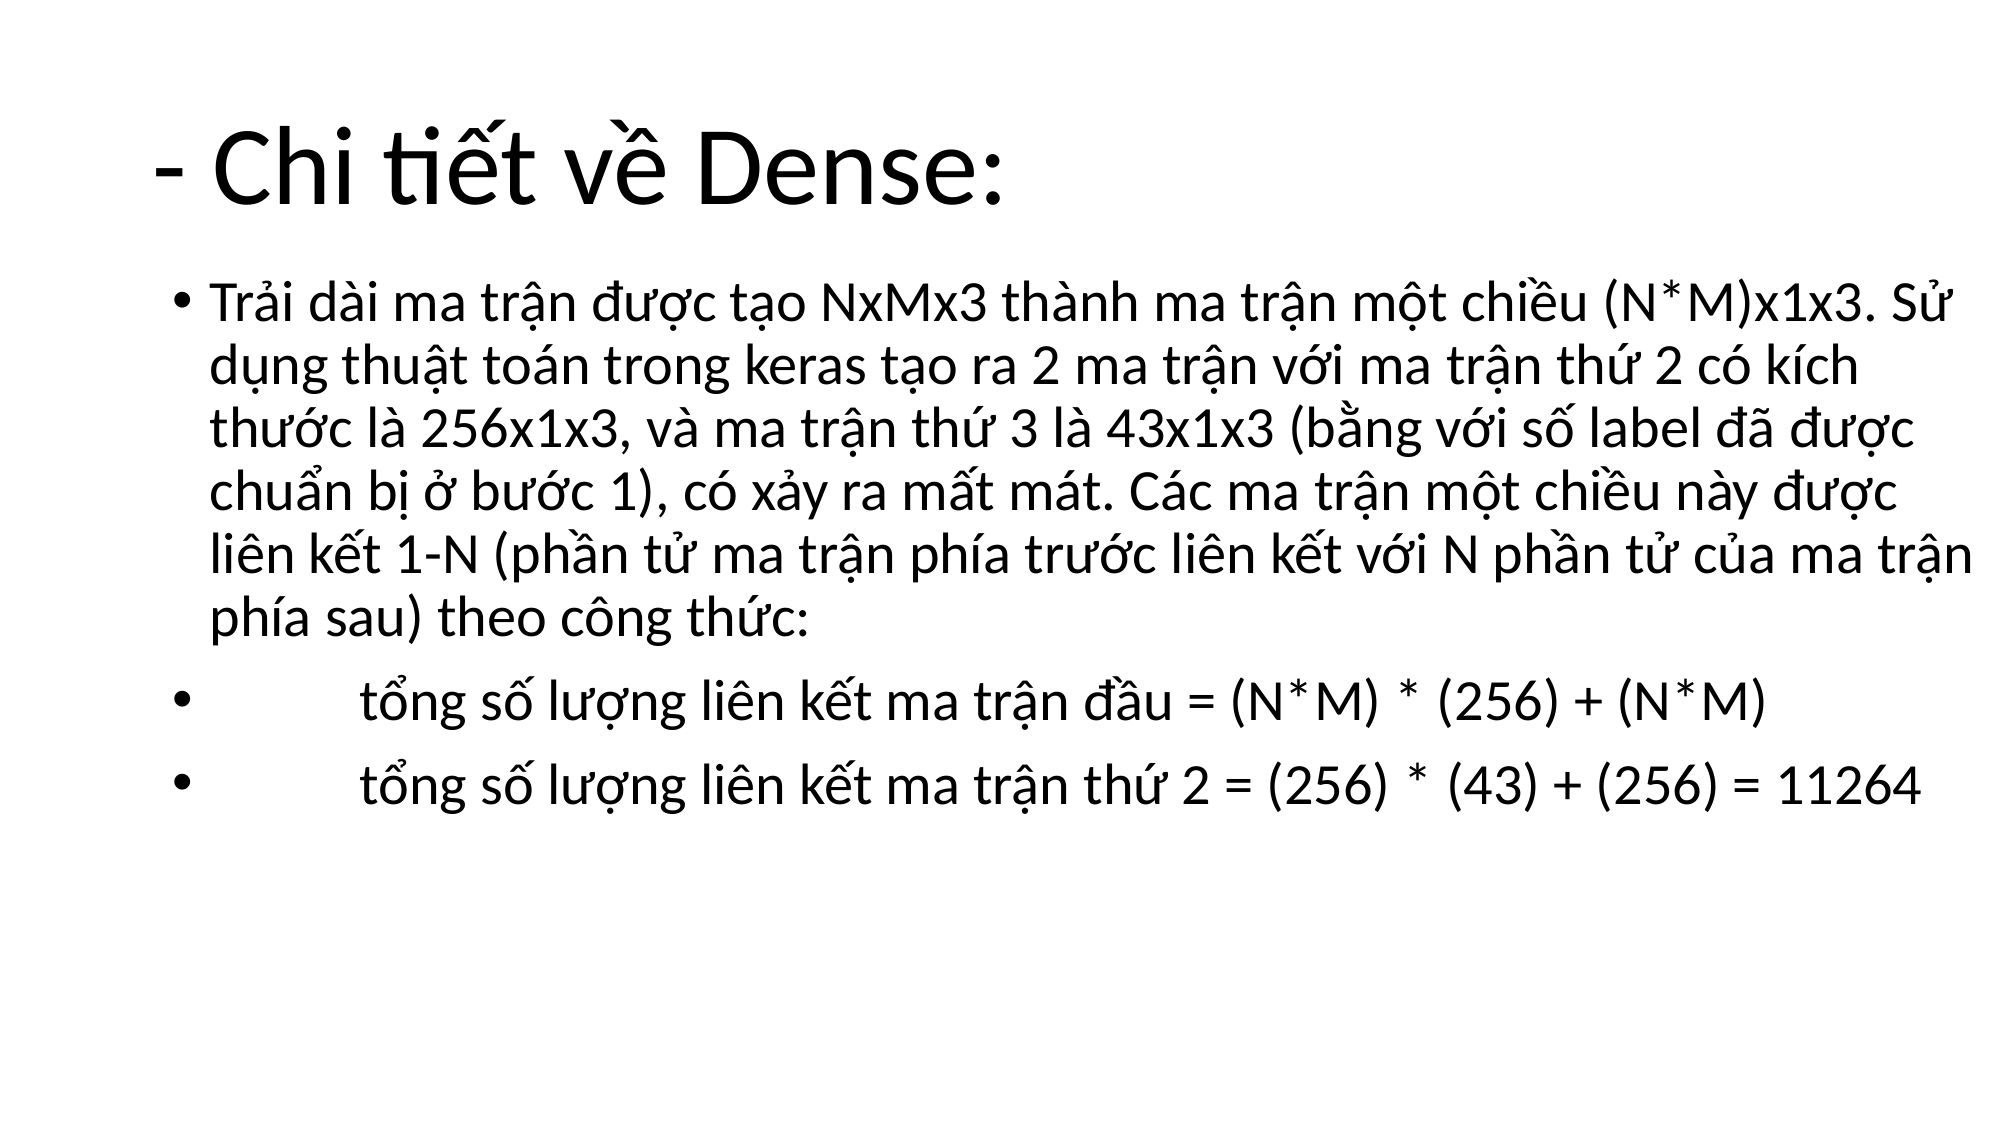

# - Chi tiết về Dense:
Trải dài ma trận được tạo NxMx3 thành ma trận một chiều (N*M)x1x3. Sử dụng thuật toán trong keras tạo ra 2 ma trận với ma trận thứ 2 có kích thước là 256x1x3, và ma trận thứ 3 là 43x1x3 (bằng với số label đã được chuẩn bị ở bước 1), có xảy ra mất mát. Các ma trận một chiều này được liên kết 1-N (phần tử ma trận phía trước liên kết với N phần tử của ma trận phía sau) theo công thức:
	tổng số lượng liên kết ma trận đầu = (N*M) * (256) + (N*M)
	tổng số lượng liên kết ma trận thứ 2 = (256) * (43) + (256) = 11264